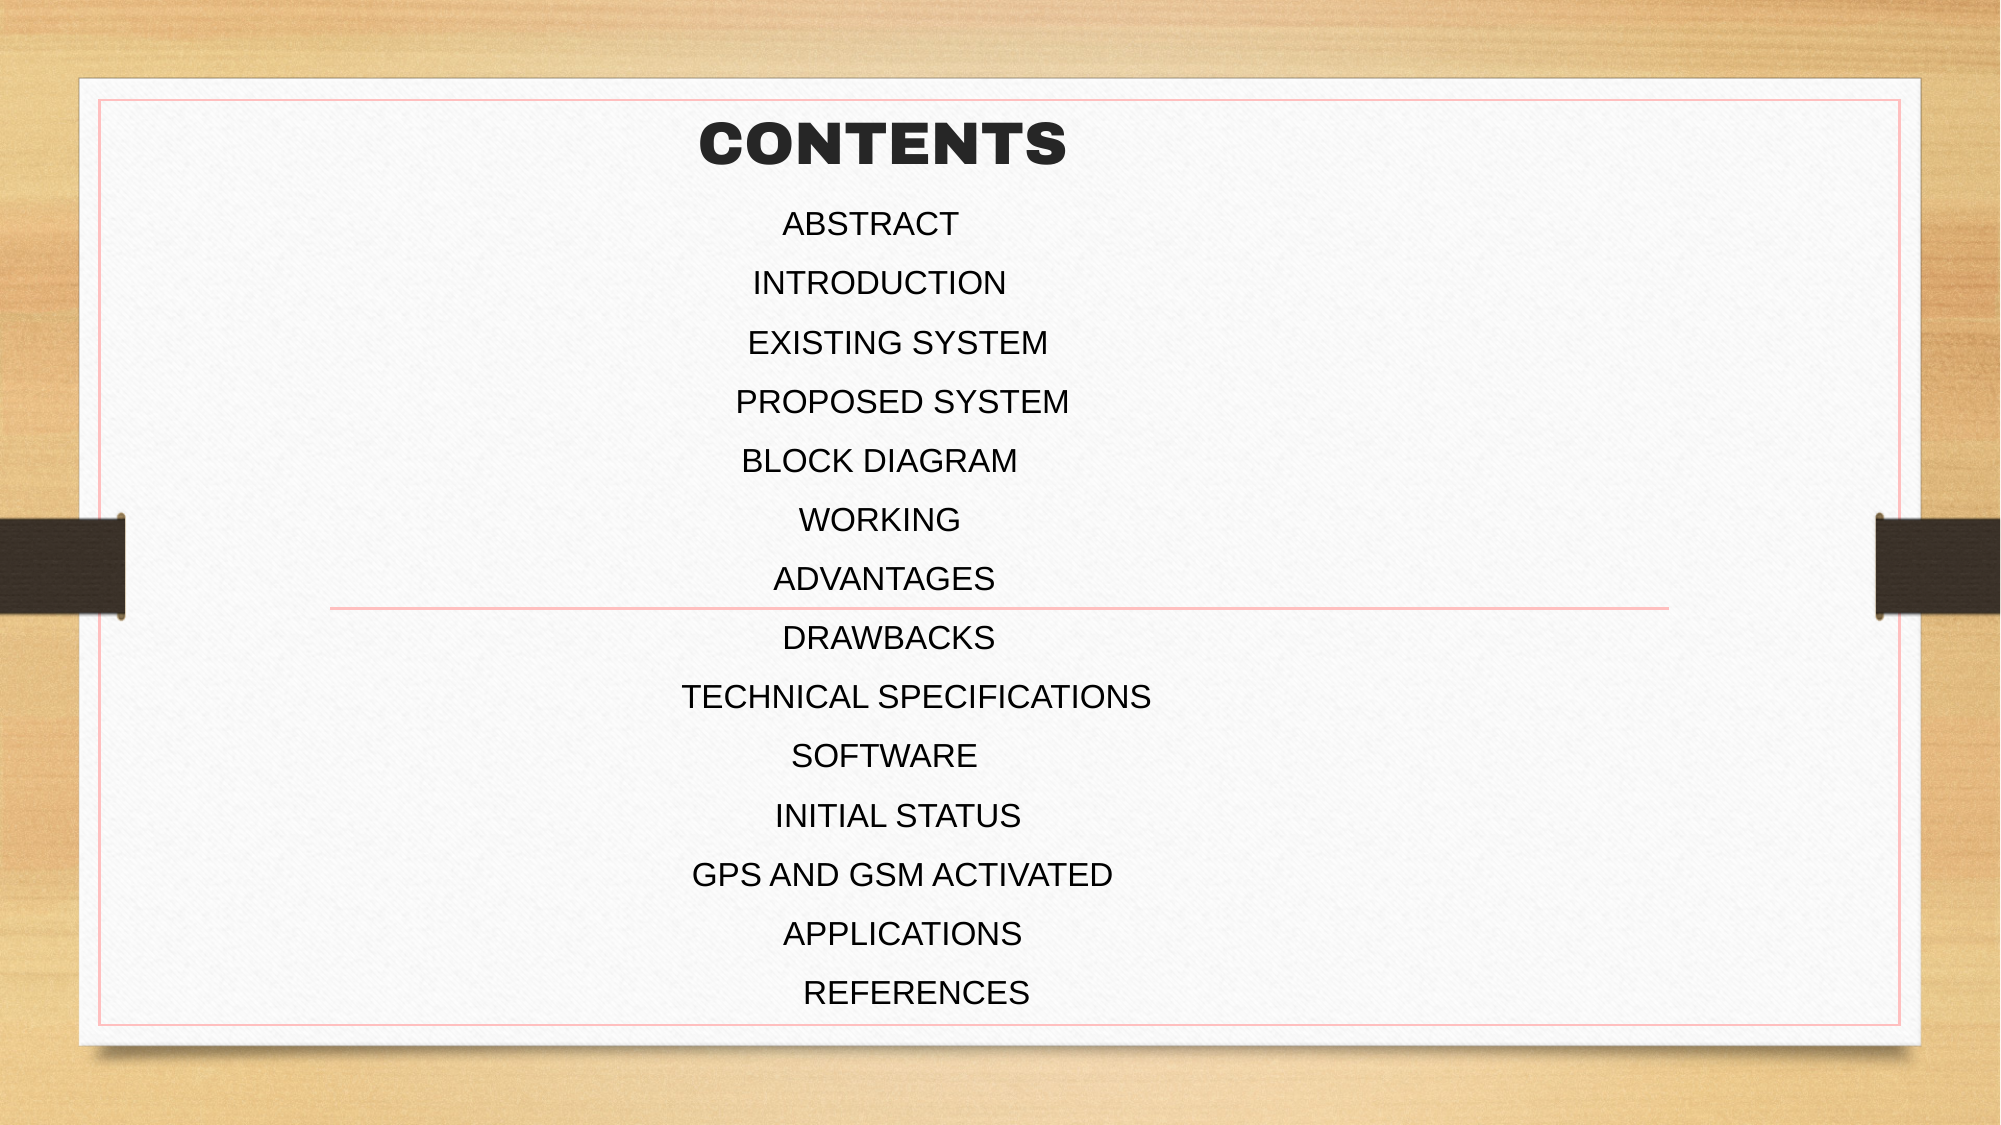

# CONTENTS
            ABSTRACT
             INTRODUCTION
                 EXISTING SYSTEM
                  PROPOSED SYSTEM
             BLOCK DIAGRAM
             WORKING
              ADVANTAGES
               DRAWBACKS
                     TECHNICAL SPECIFICATIONS
              SOFTWARE
                 INITIAL STATUS
                  GPS AND GSM ACTIVATED
                  APPLICATIONS
                     REFERENCES